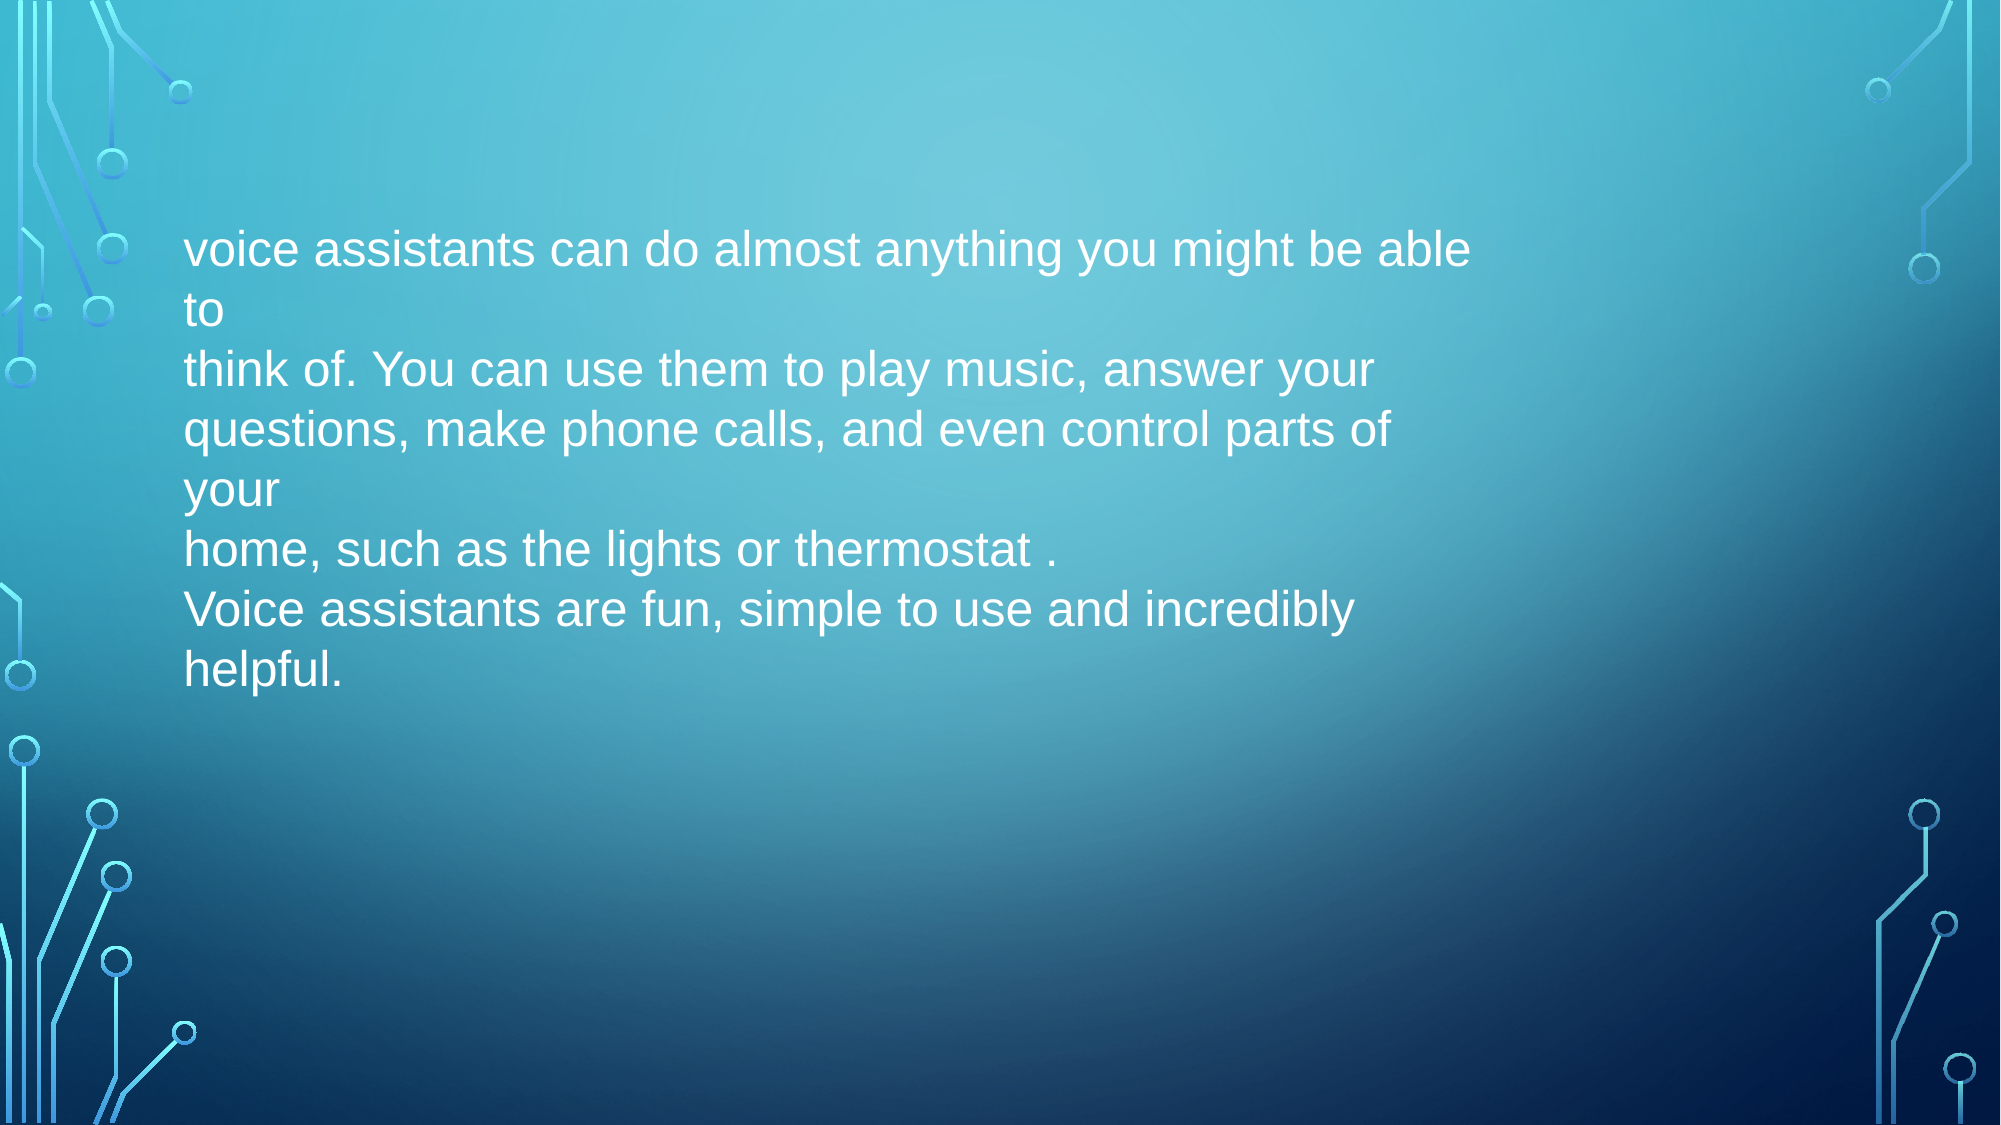

voice assistants can do almost anything you might be able to
think of. You can use them to play music, answer your
questions, make phone calls, and even control parts of your
home, such as the lights or thermostat .
Voice assistants are fun, simple to use and incredibly helpful.